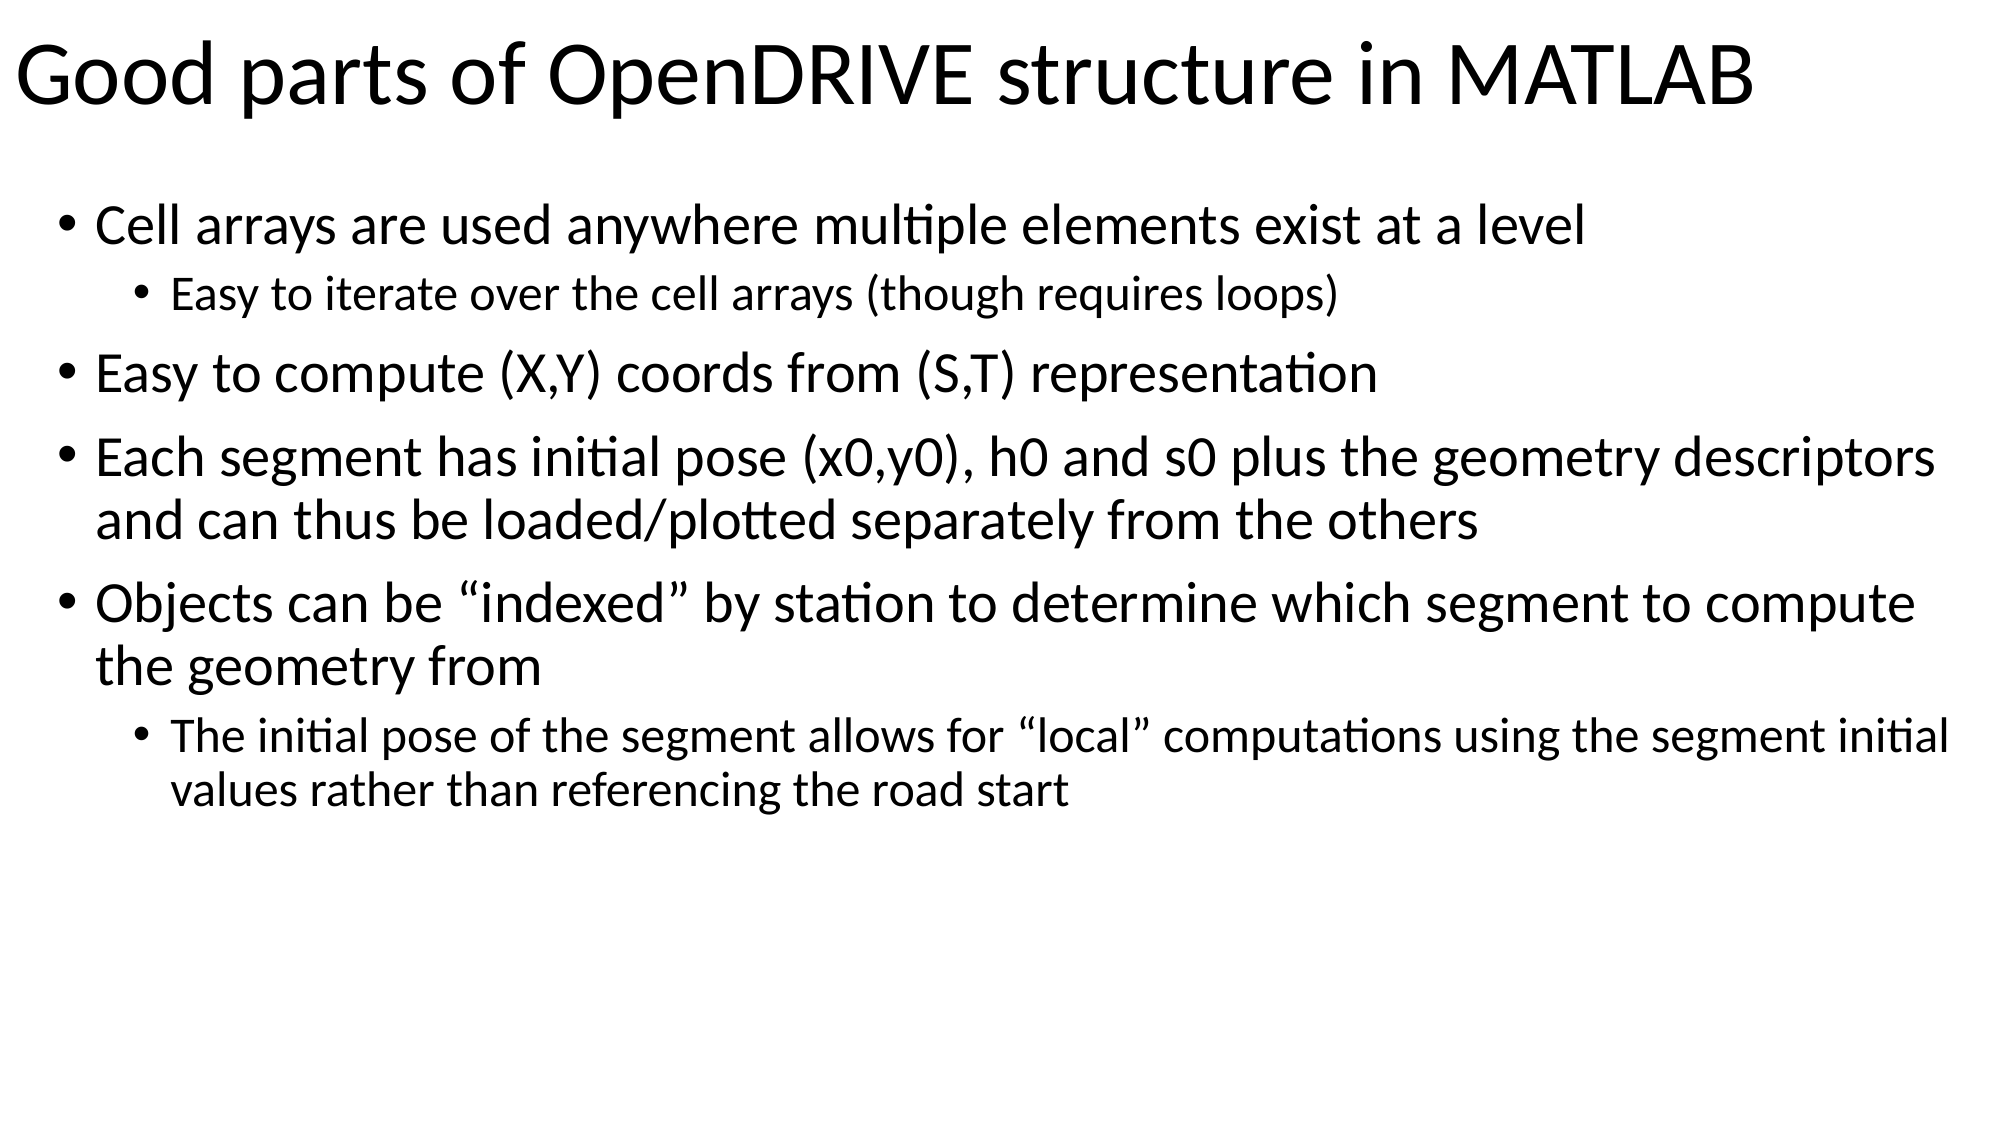

# Good parts of OpenDRIVE structure in MATLAB
Cell arrays are used anywhere multiple elements exist at a level
Easy to iterate over the cell arrays (though requires loops)
Easy to compute (X,Y) coords from (S,T) representation
Each segment has initial pose (x0,y0), h0 and s0 plus the geometry descriptors and can thus be loaded/plotted separately from the others
Objects can be “indexed” by station to determine which segment to compute the geometry from
The initial pose of the segment allows for “local” computations using the segment initial values rather than referencing the road start